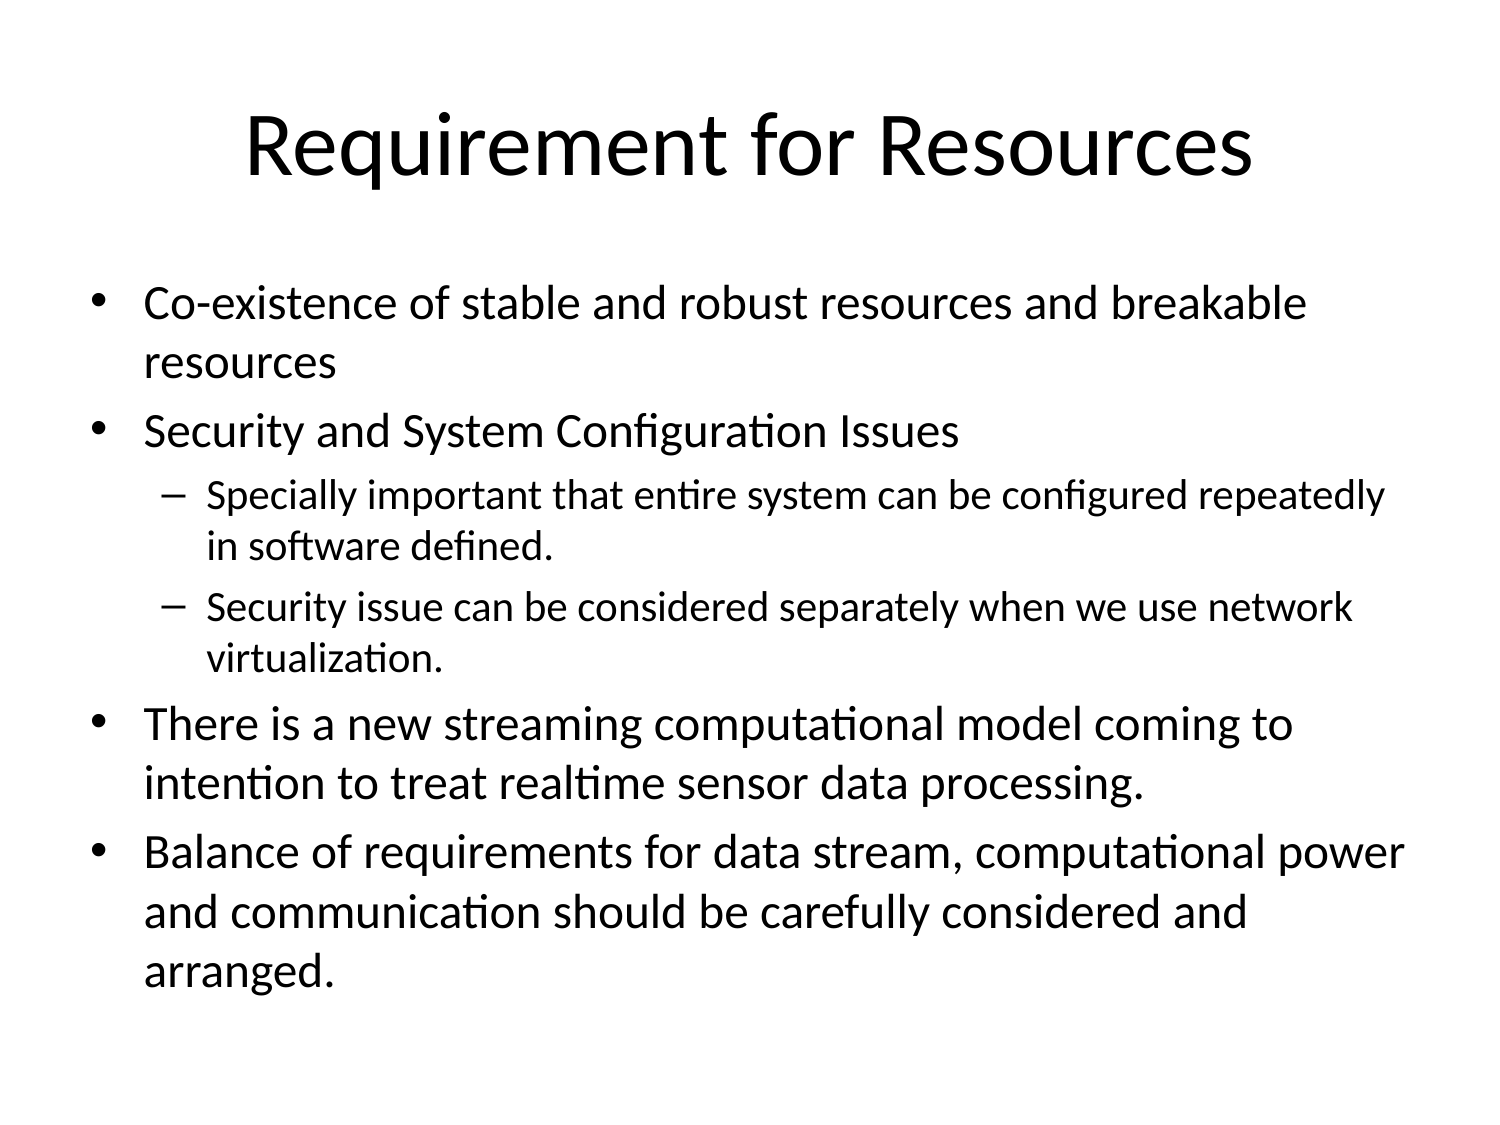

# Requirement for Resources
Co-existence of stable and robust resources and breakable resources
Security and System Configuration Issues
Specially important that entire system can be configured repeatedly in software defined.
Security issue can be considered separately when we use network virtualization.
There is a new streaming computational model coming to intention to treat realtime sensor data processing.
Balance of requirements for data stream, computational power and communication should be carefully considered and arranged.